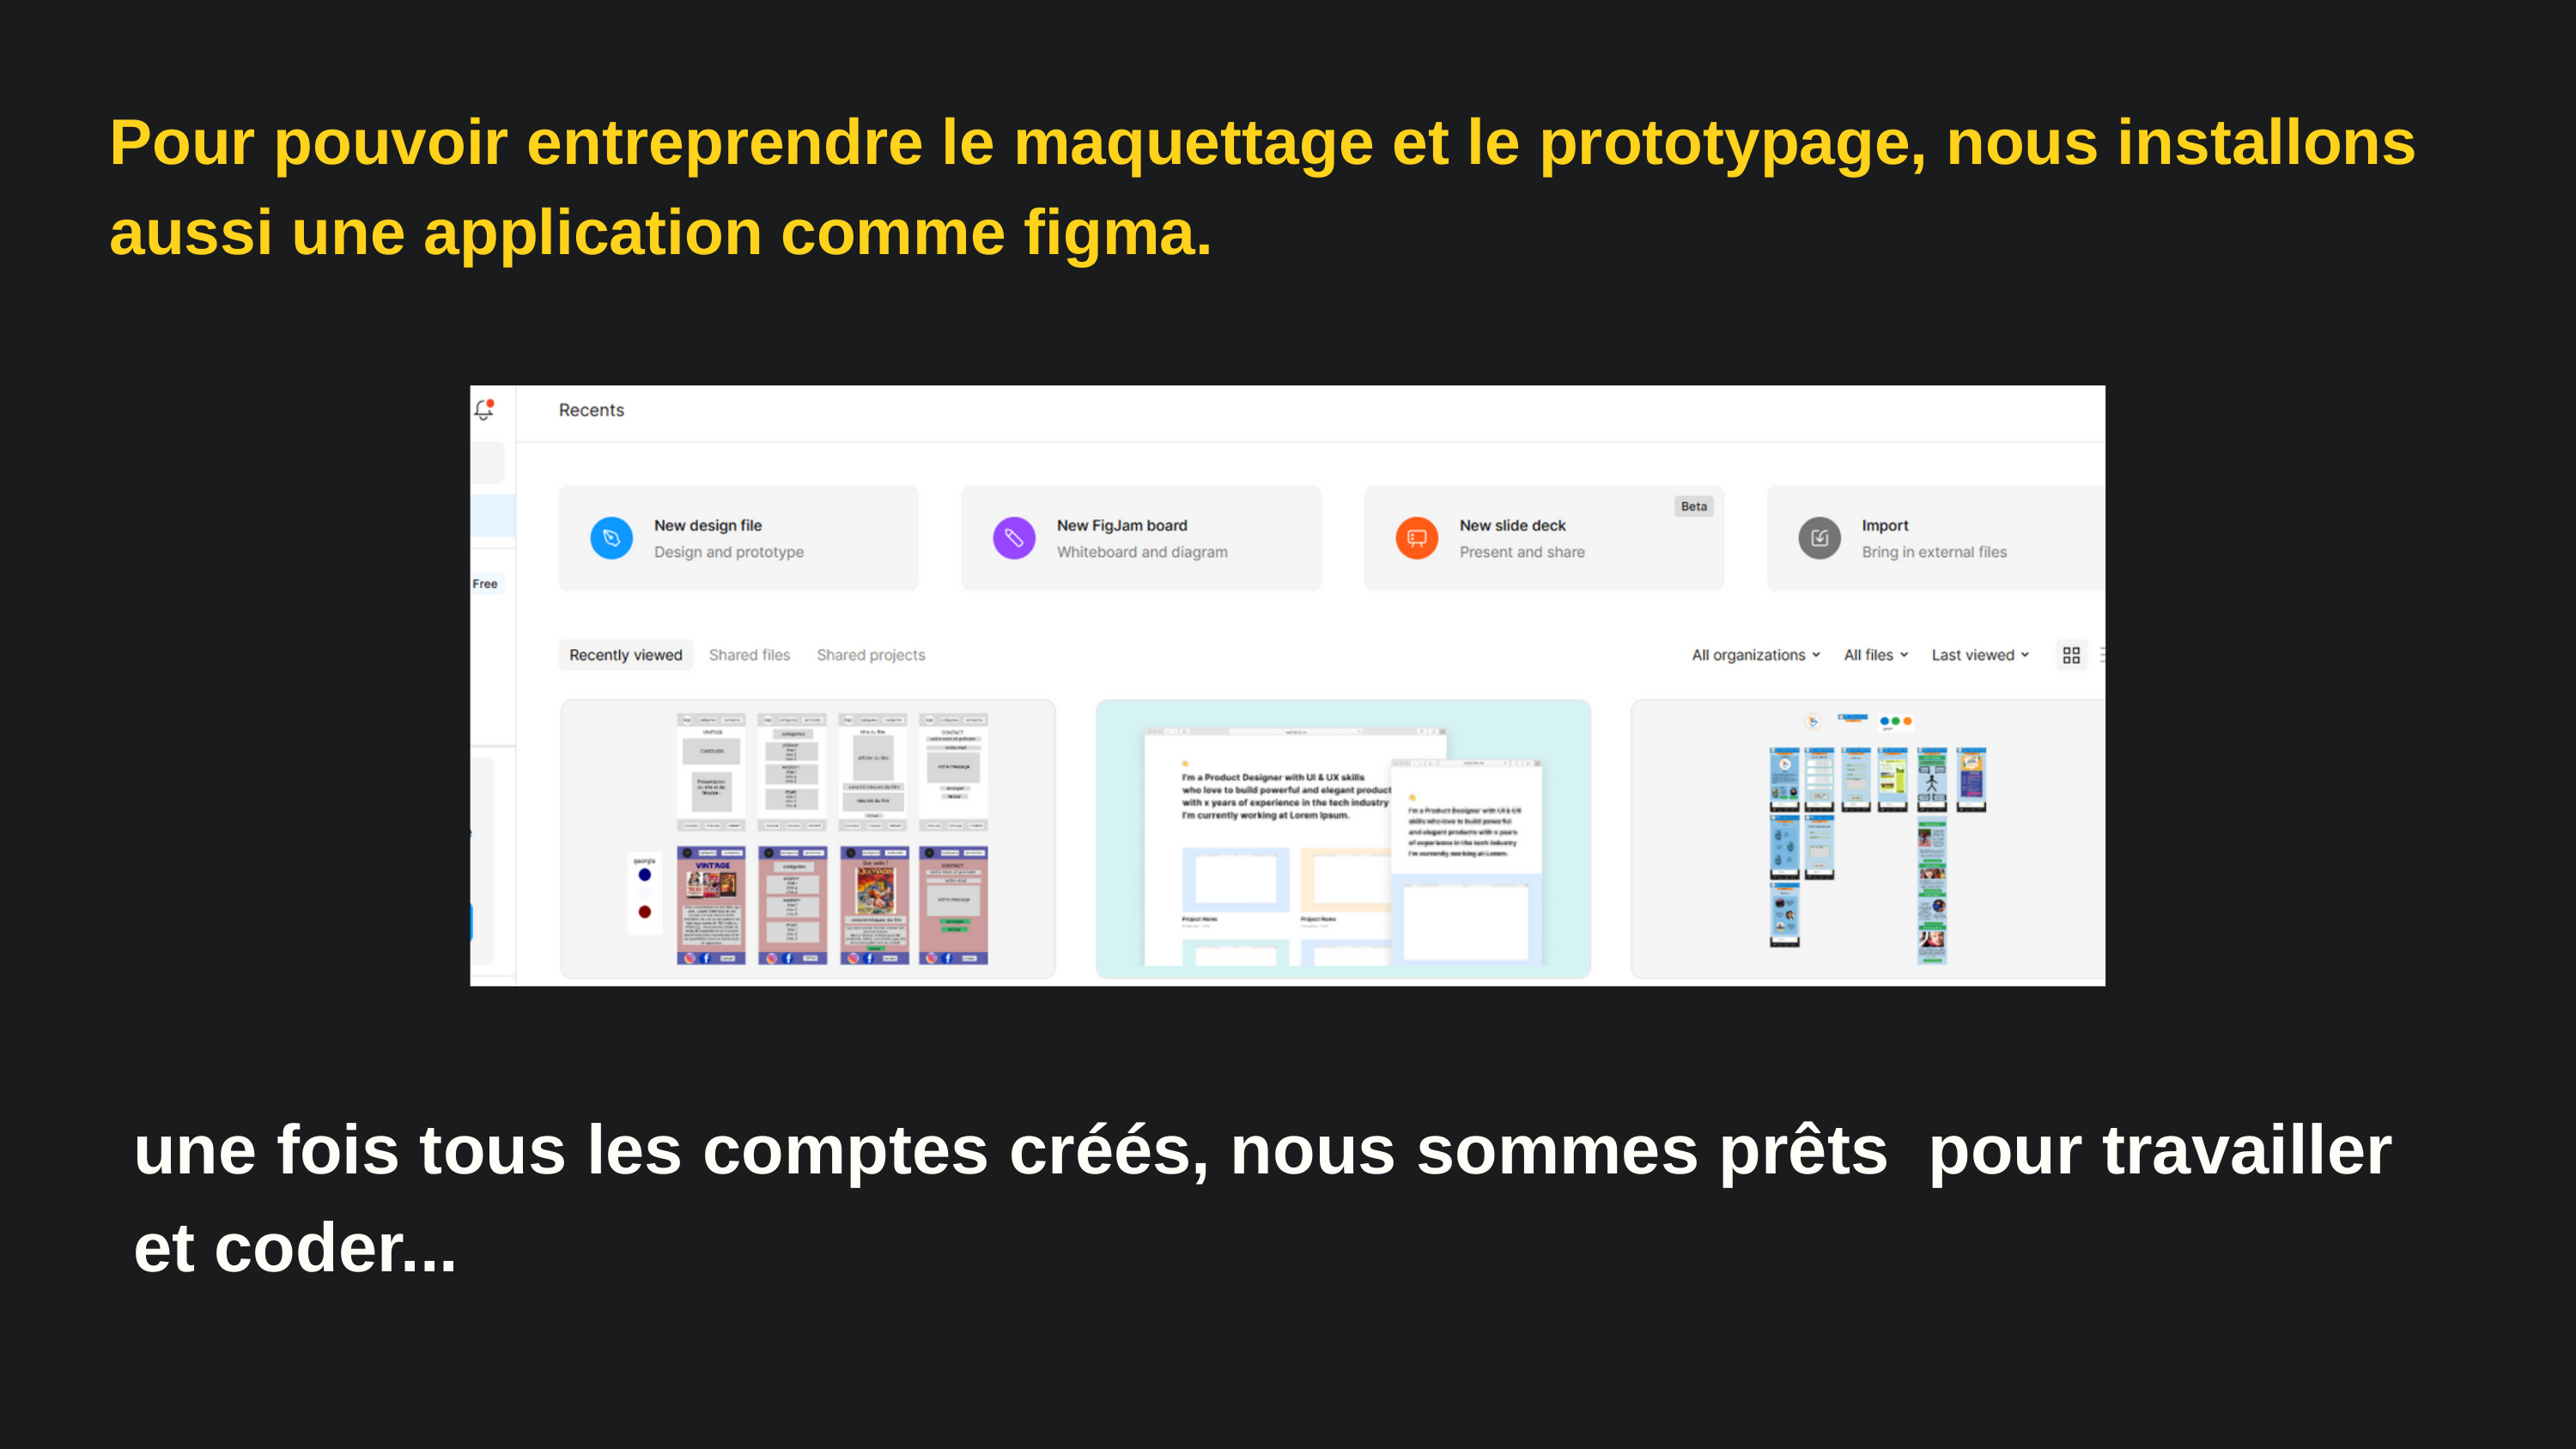

Pour pouvoir entreprendre le maquettage et le prototypage, nous installons aussi une application comme figma.

une fois tous les comptes créés, nous sommes prêts  pour travailler et coder...